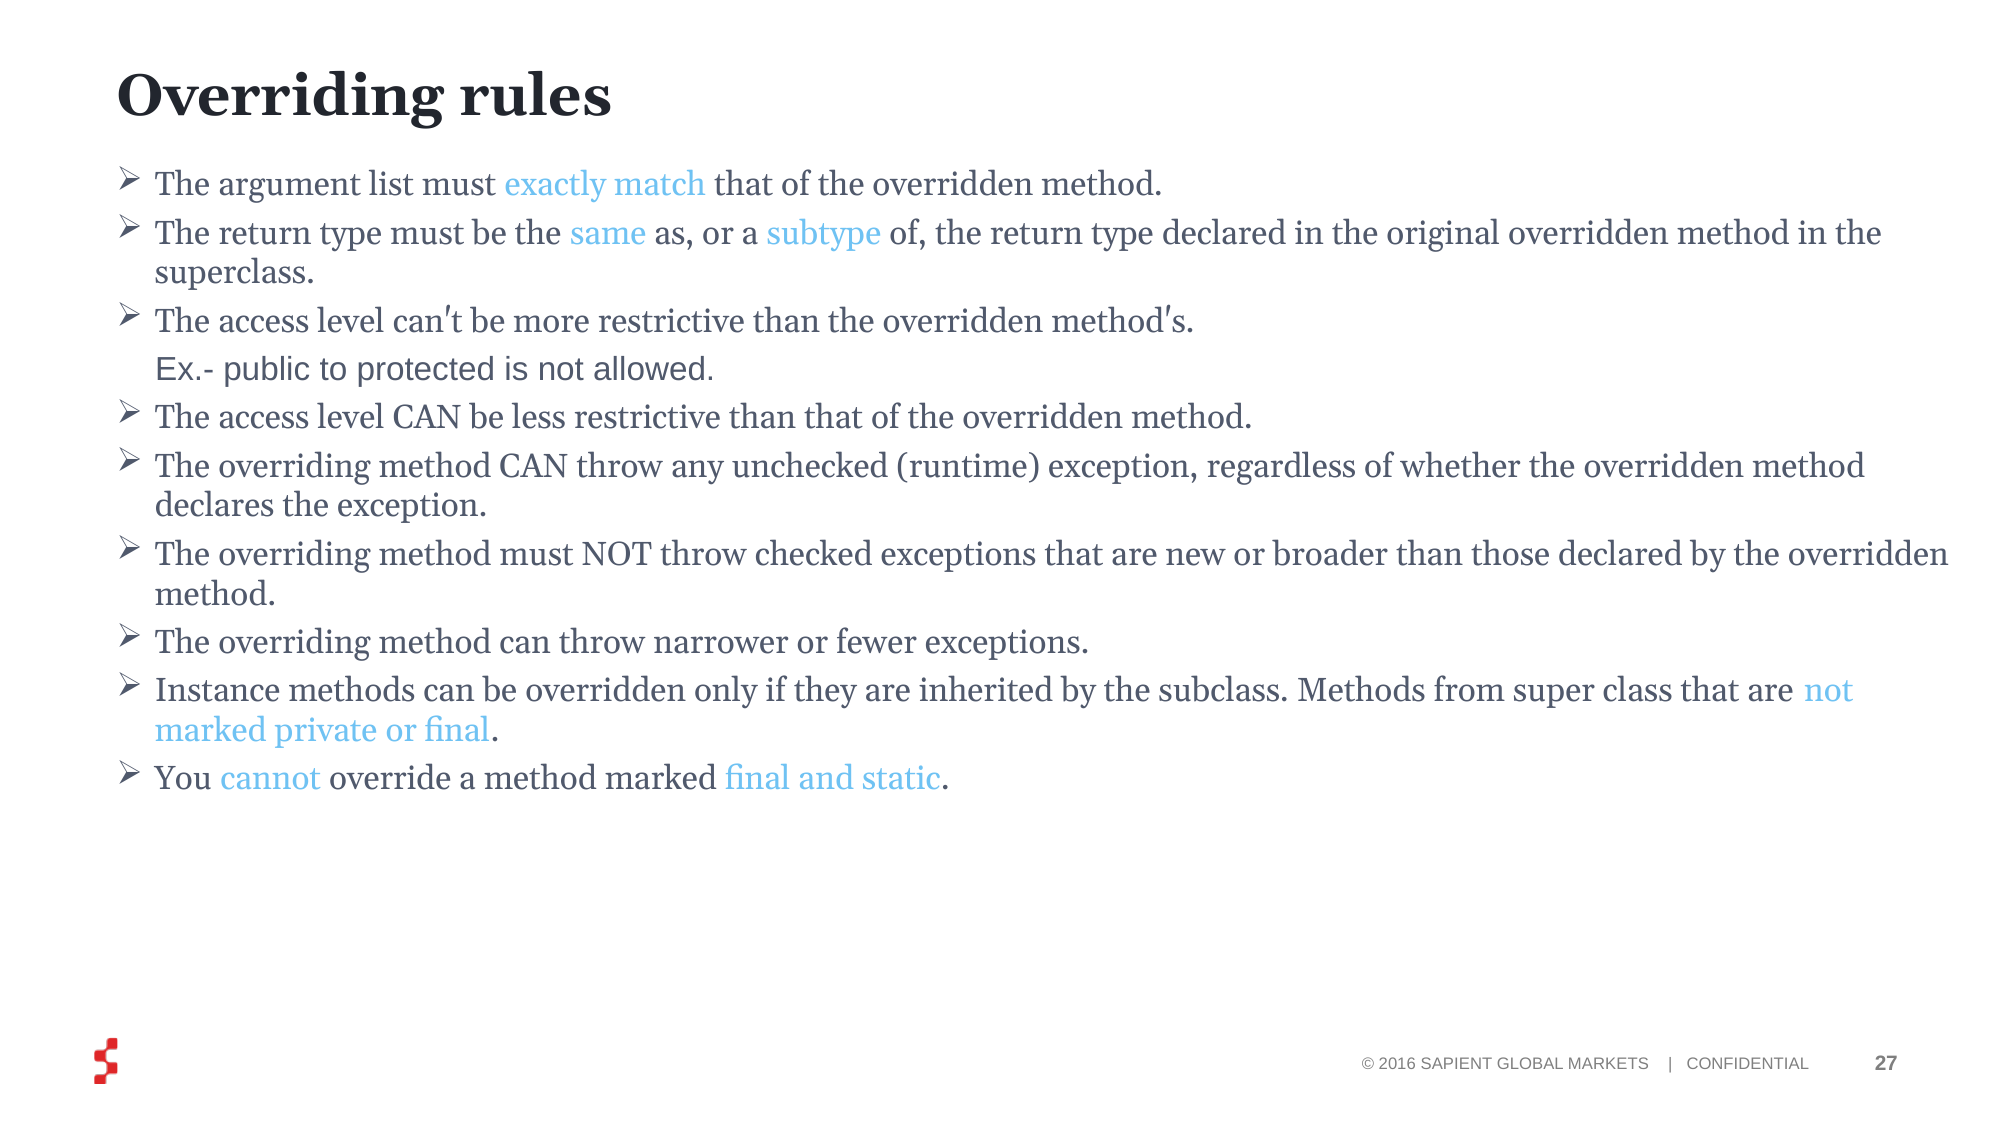

# Overriding rules
The argument list must exactly match that of the overridden method.
The return type must be the same as, or a subtype of, the return type declared in the original overridden method in the superclass.
The access level can't be more restrictive than the overridden method's.
Ex.- public to protected is not allowed.
The access level CAN be less restrictive than that of the overridden method.
The overriding method CAN throw any unchecked (runtime) exception, regardless of whether the overridden method declares the exception.
The overriding method must NOT throw checked exceptions that are new or broader than those declared by the overridden method.
The overriding method can throw narrower or fewer exceptions.
Instance methods can be overridden only if they are inherited by the subclass. Methods from super class that are not marked private or final.
You cannot override a method marked final and static.